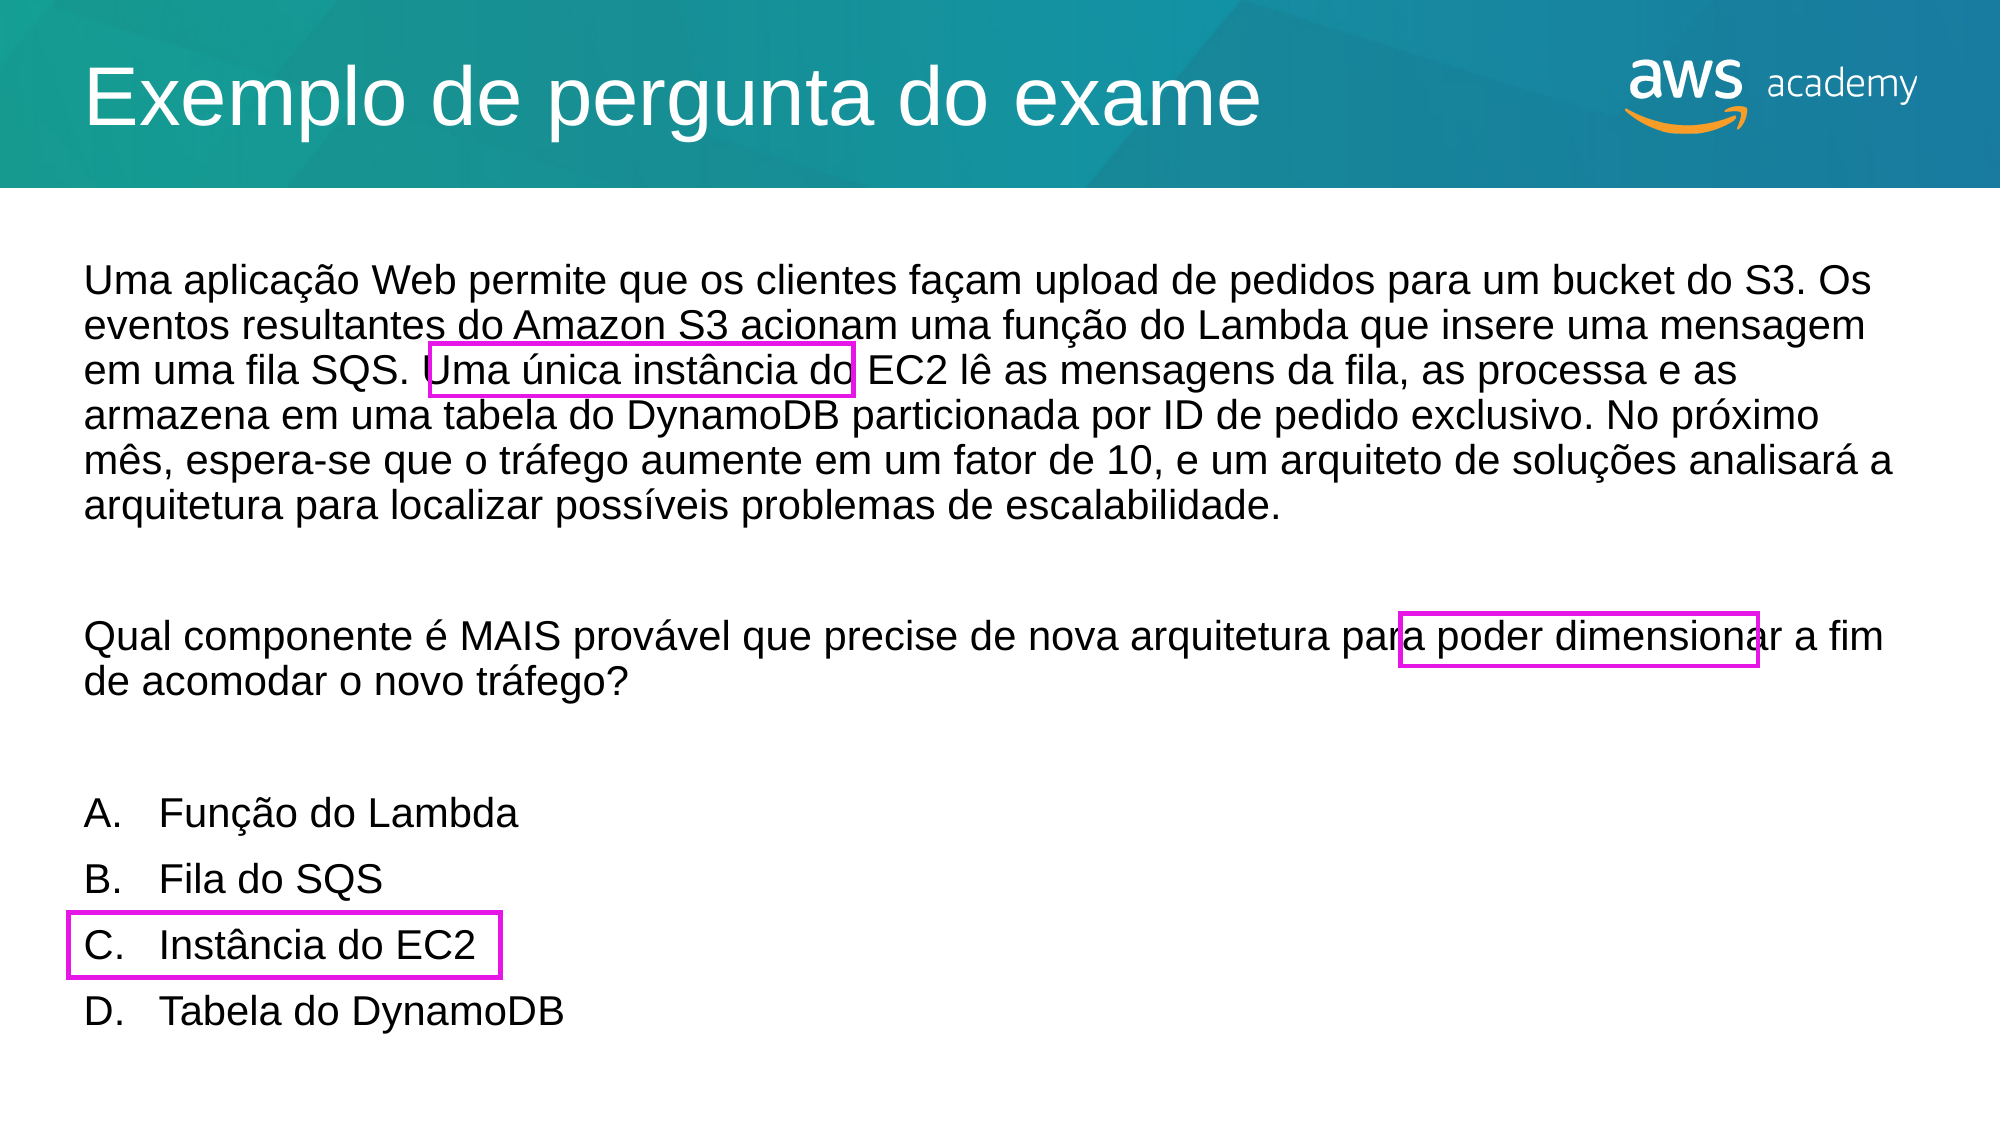

# Exemplo de pergunta do exame
Uma aplicação Web permite que os clientes façam upload de pedidos para um bucket do S3. Os eventos resultantes do Amazon S3 acionam uma função do Lambda que insere uma mensagem em uma fila SQS. Uma única instância do EC2 lê as mensagens da fila, as processa e as armazena em uma tabela do DynamoDB particionada por ID de pedido exclusivo. No próximo mês, espera-se que o tráfego aumente em um fator de 10, e um arquiteto de soluções analisará a arquitetura para localizar possíveis problemas de escalabilidade.

Qual componente é MAIS provável que precise de nova arquitetura para poder dimensionar a fim de acomodar o novo tráfego?

Função do Lambda
Fila do SQS
Instância do EC2
Tabela do DynamoDB